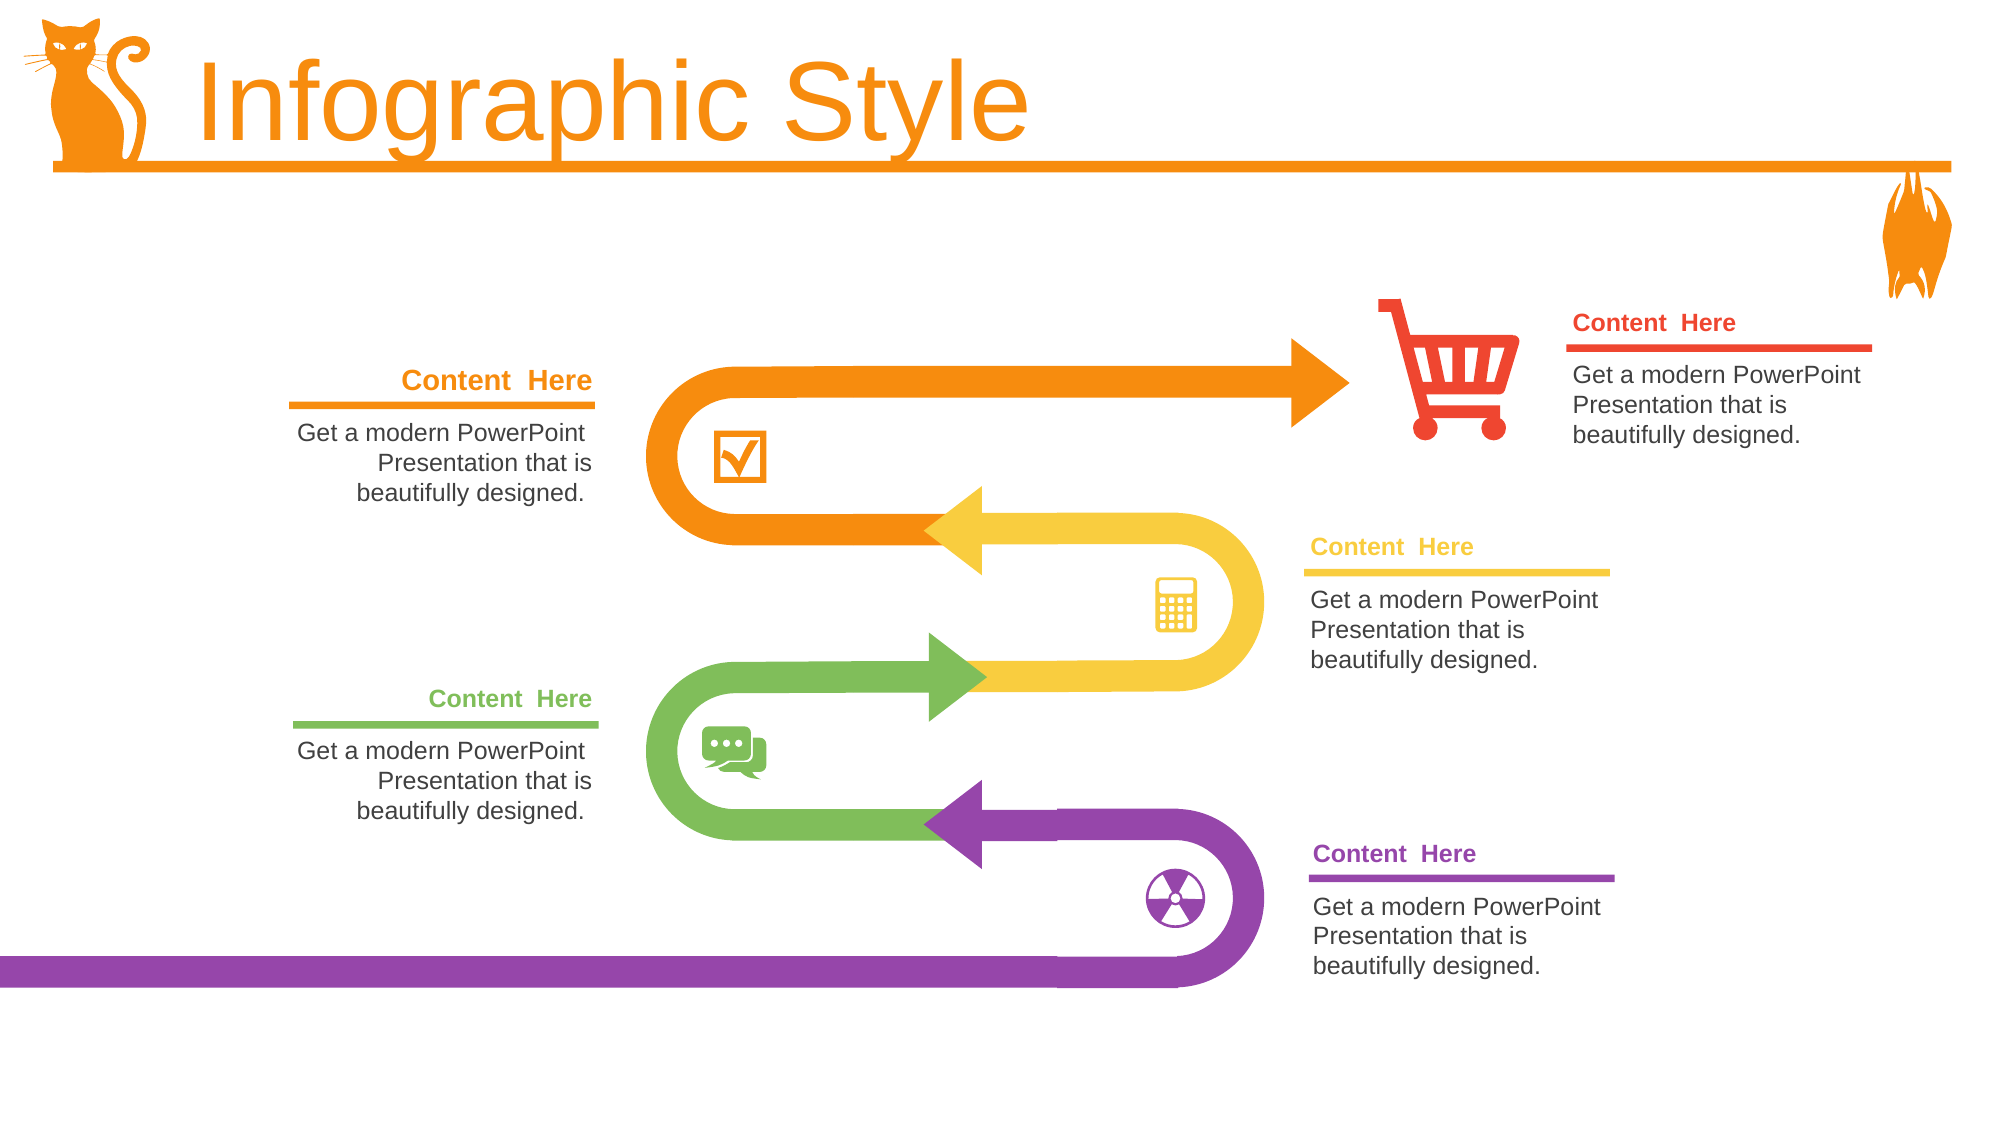

Infographic Style

Content  Here
Get a modern PowerPoint  Presentation that is beautifully designed.

Content  Here
Get a modern PowerPoint  Presentation that is beautifully designed.

Content  Here
Get a modern PowerPoint  Presentation that is beautifully designed.

Content  Here
Get a modern PowerPoint  Presentation that is beautifully designed.

Content  Here
Get a modern PowerPoint  Presentation that is beautifully designed.